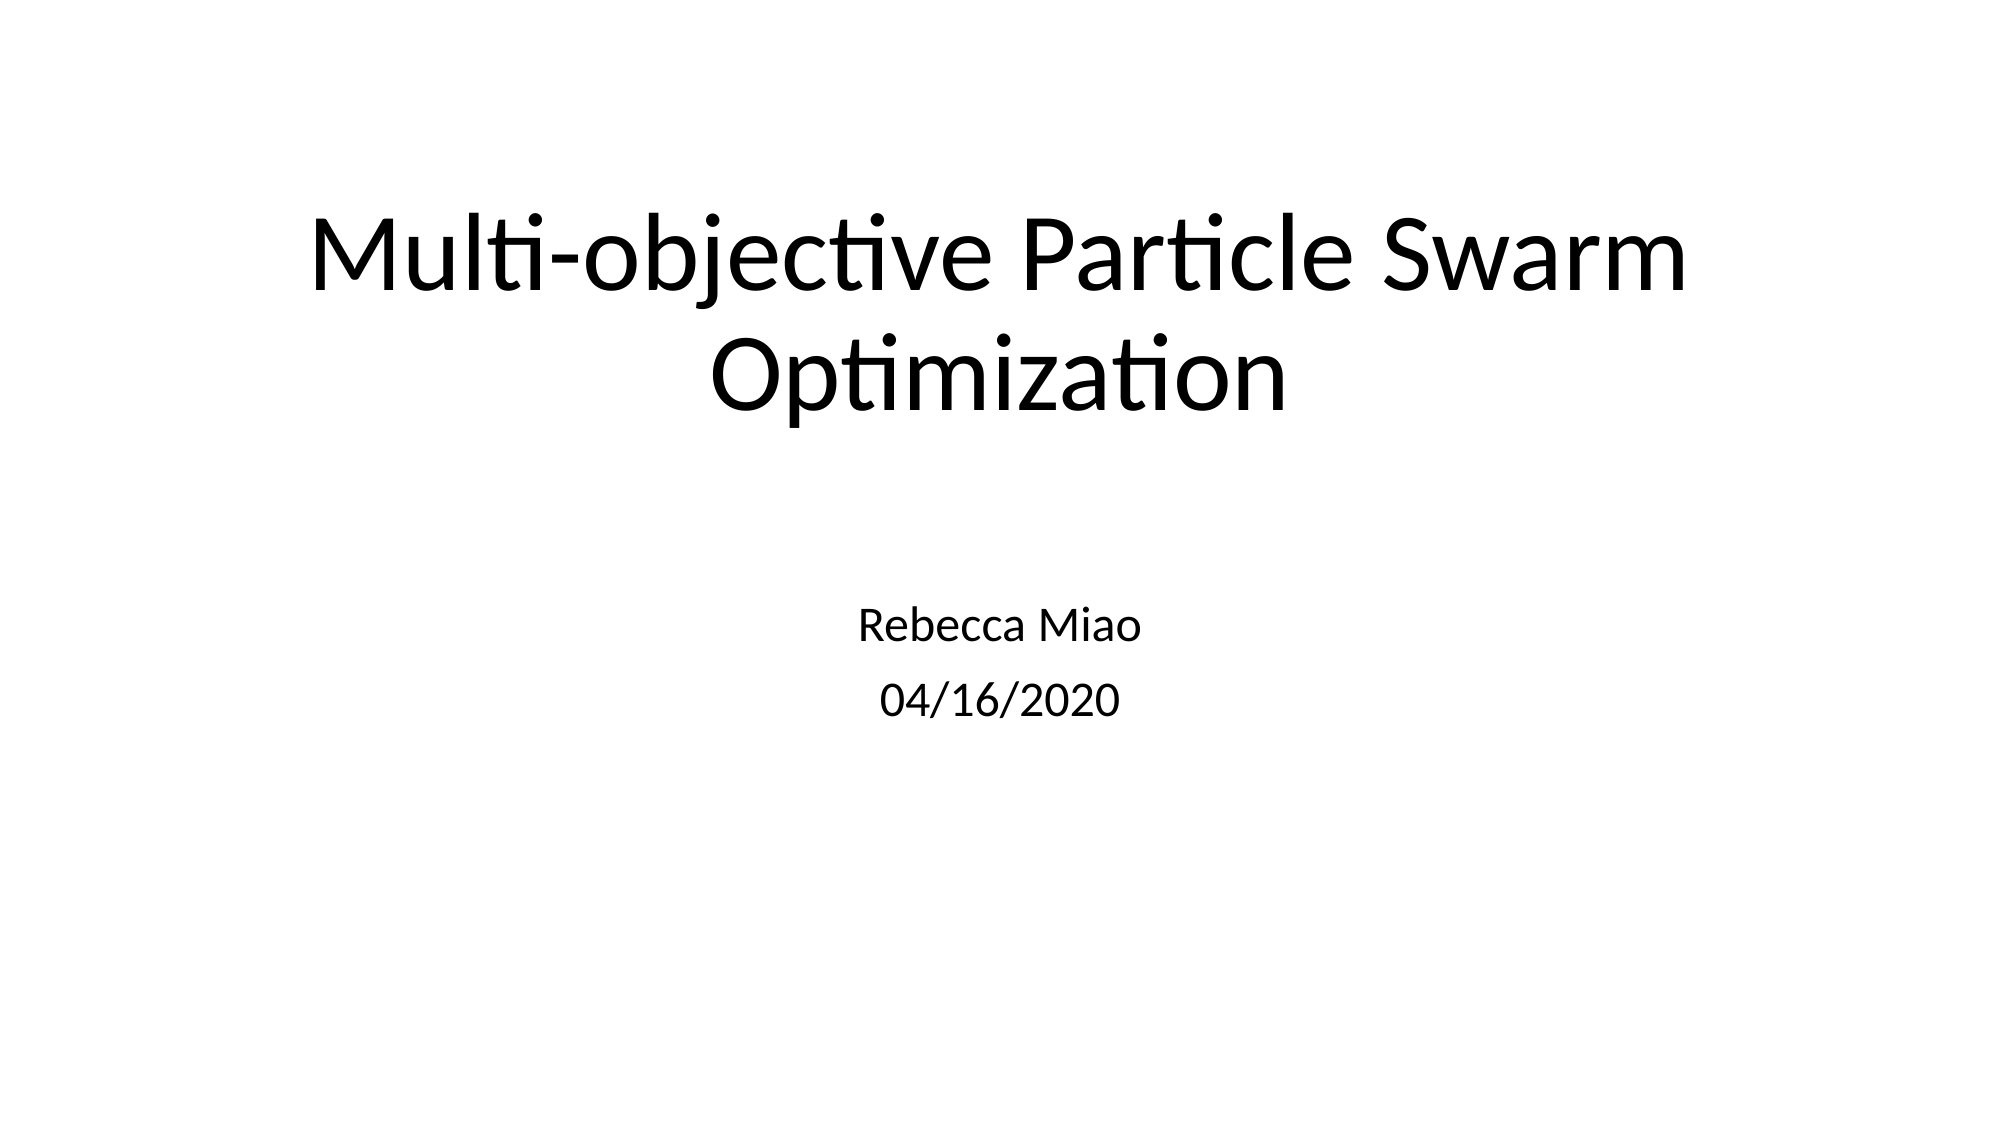

# Multi-objective Particle Swarm Optimization
Rebecca Miao
04/16/2020